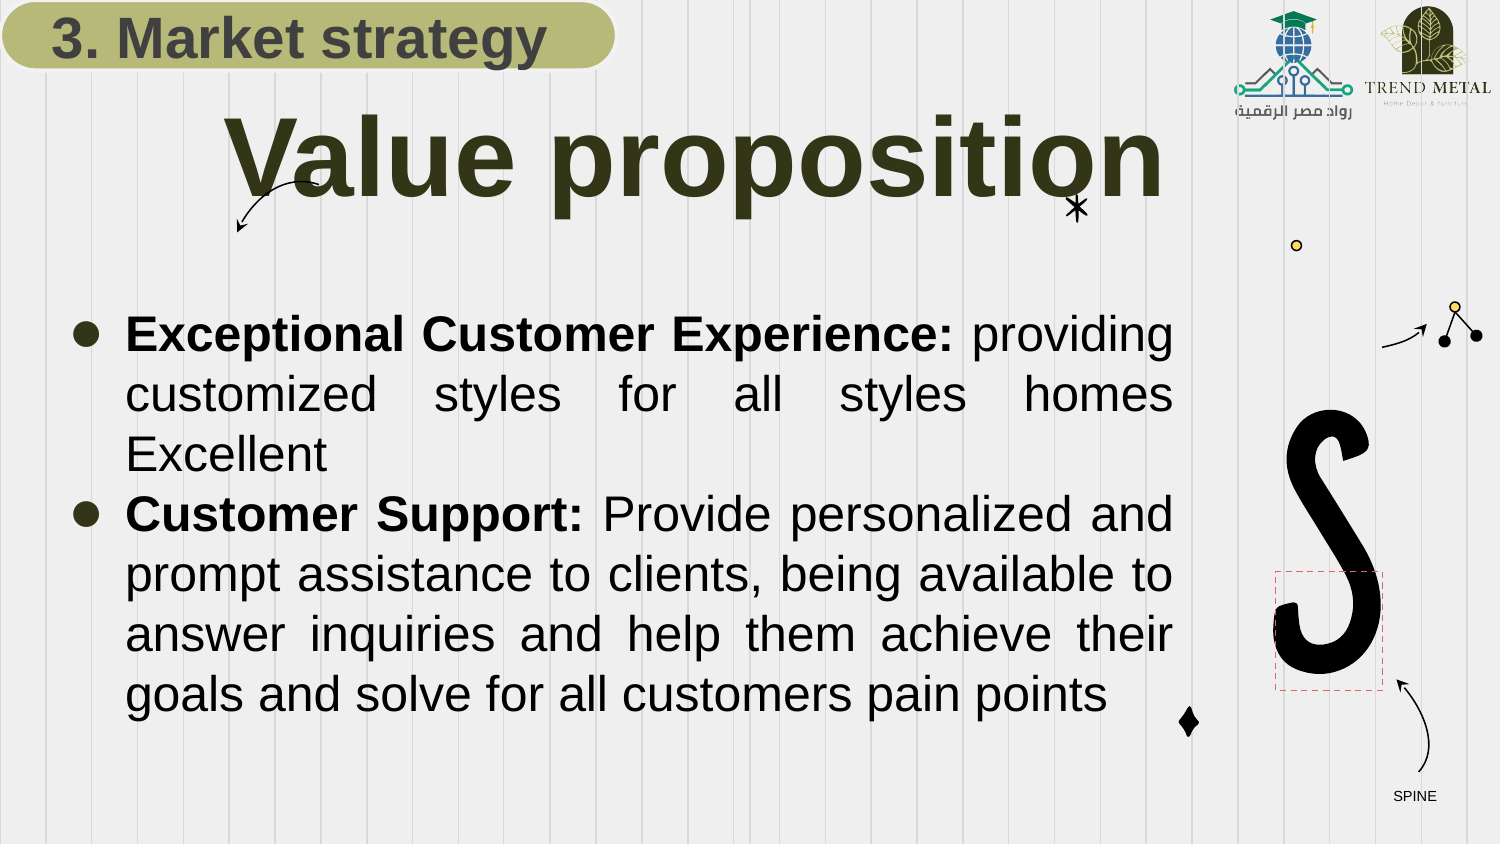

3. Market strategy
# Value proposition

Exceptional Customer Experience: providing customized styles for all styles homes Excellent
Customer Support: Provide personalized and prompt assistance to clients, being available to answer inquiries and help them achieve their goals and solve for all customers pain points

SPINE